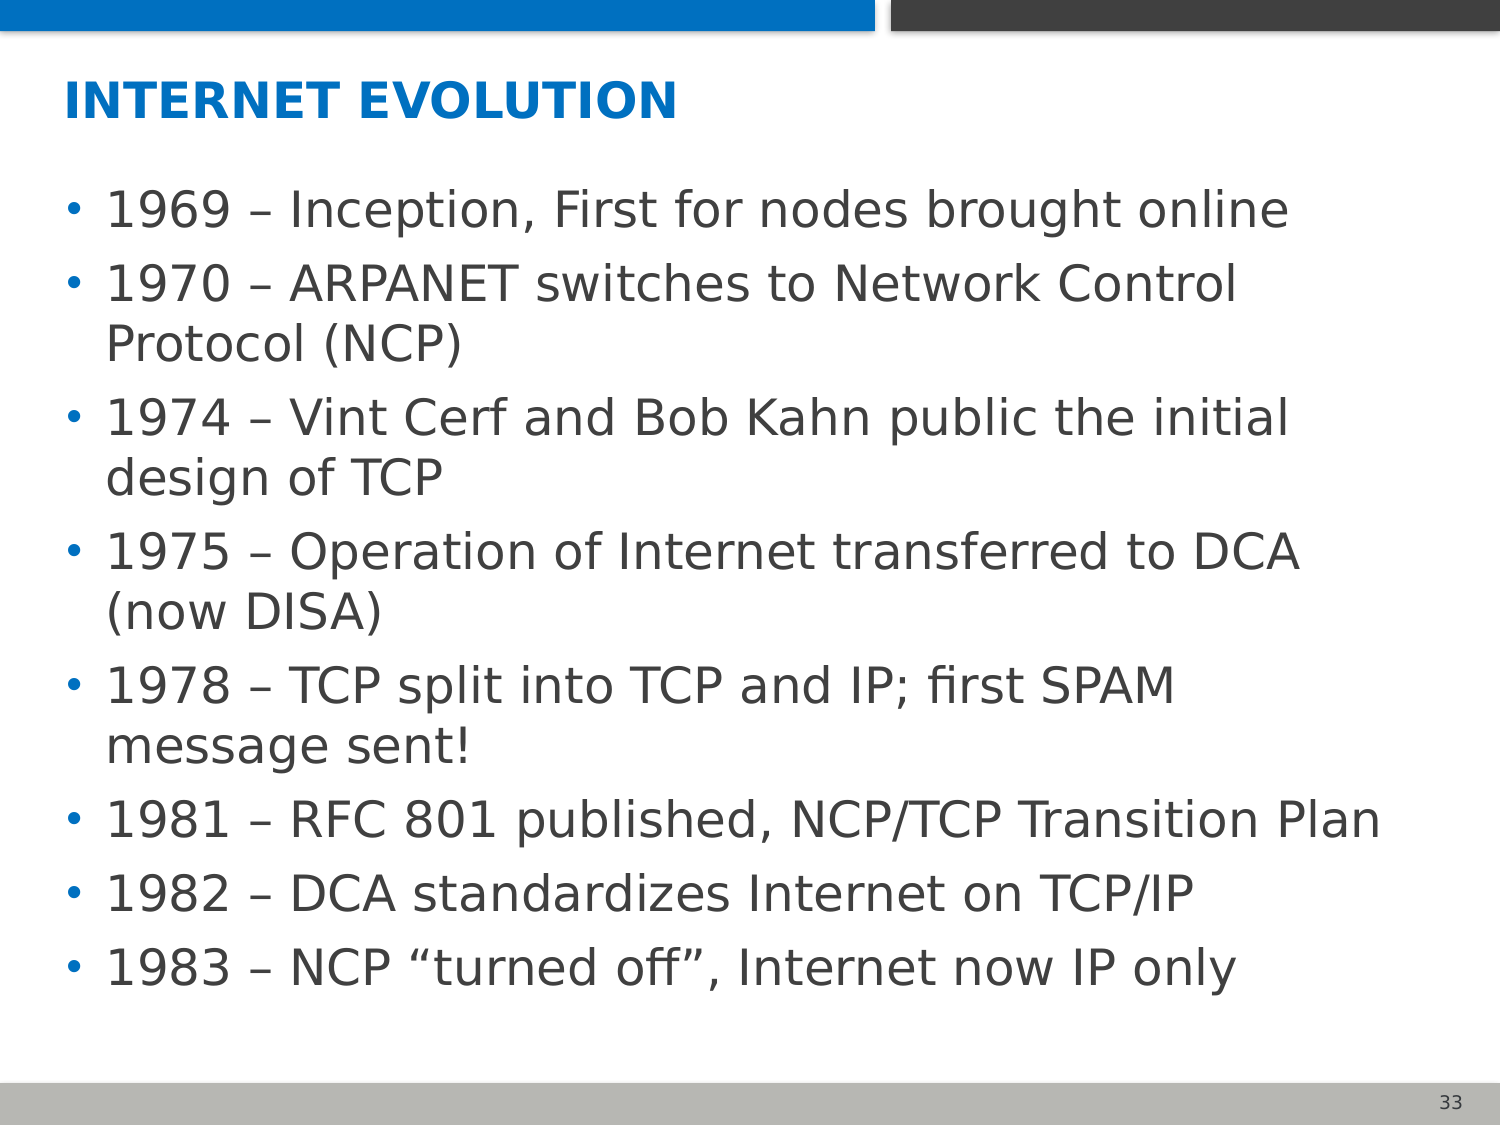

# Internet evolution
1969 – Inception, First for nodes brought online
1970 – ARPANET switches to Network Control Protocol (NCP)
1974 – Vint Cerf and Bob Kahn public the initial design of TCP
1975 – Operation of Internet transferred to DCA (now DISA)
1978 – TCP split into TCP and IP; first SPAM message sent!
1981 – RFC 801 published, NCP/TCP Transition Plan
1982 – DCA standardizes Internet on TCP/IP
1983 – NCP “turned off”, Internet now IP only